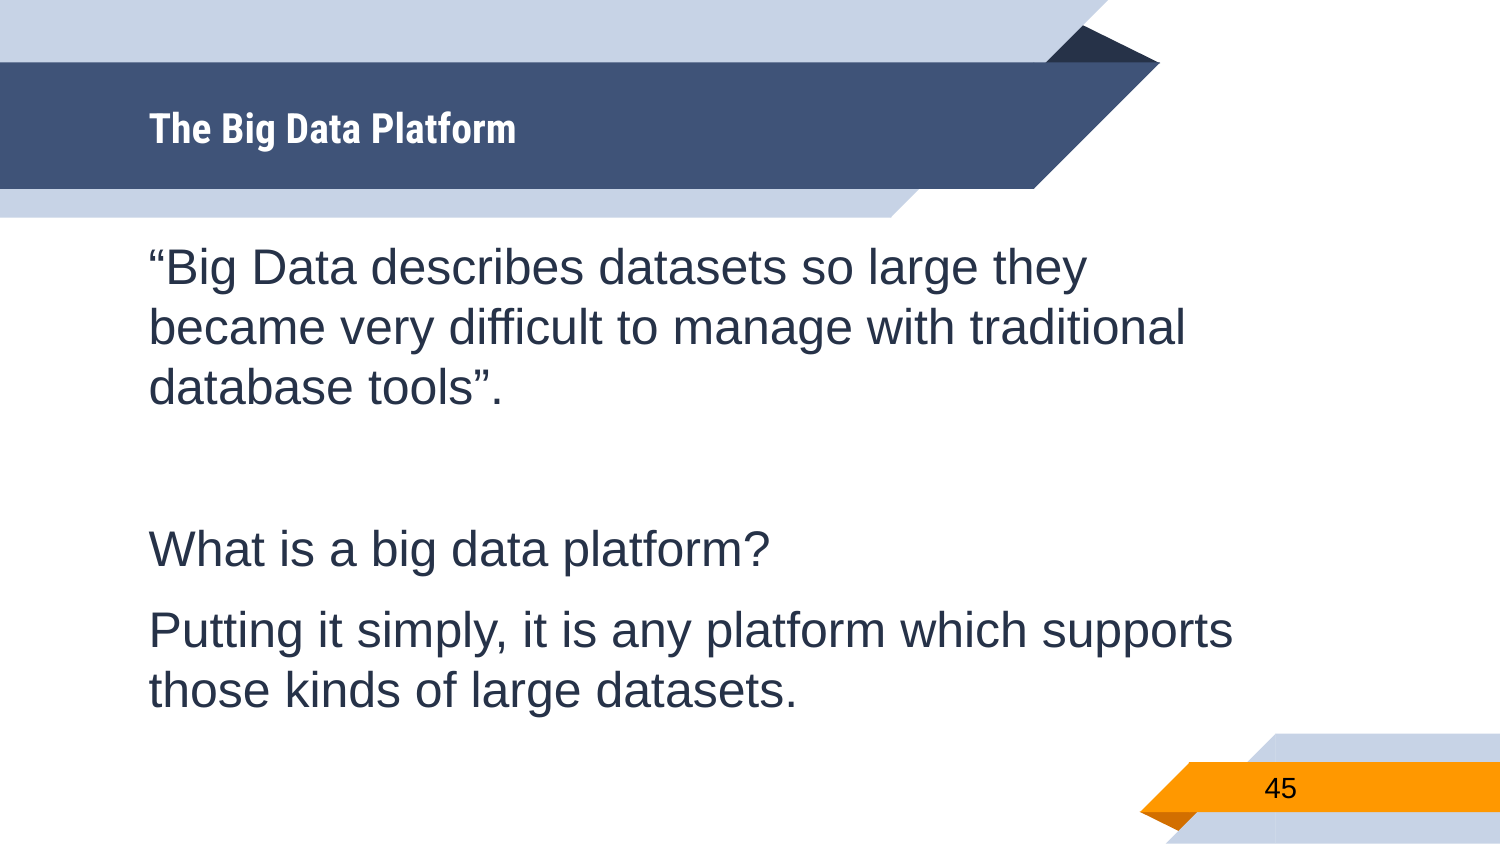

# The Big Data Platform
“Big Data describes datasets so large they became very difficult to manage with traditional database tools”.

What is a big data platform?
Putting it simply, it is any platform which supports those kinds of large datasets.
45